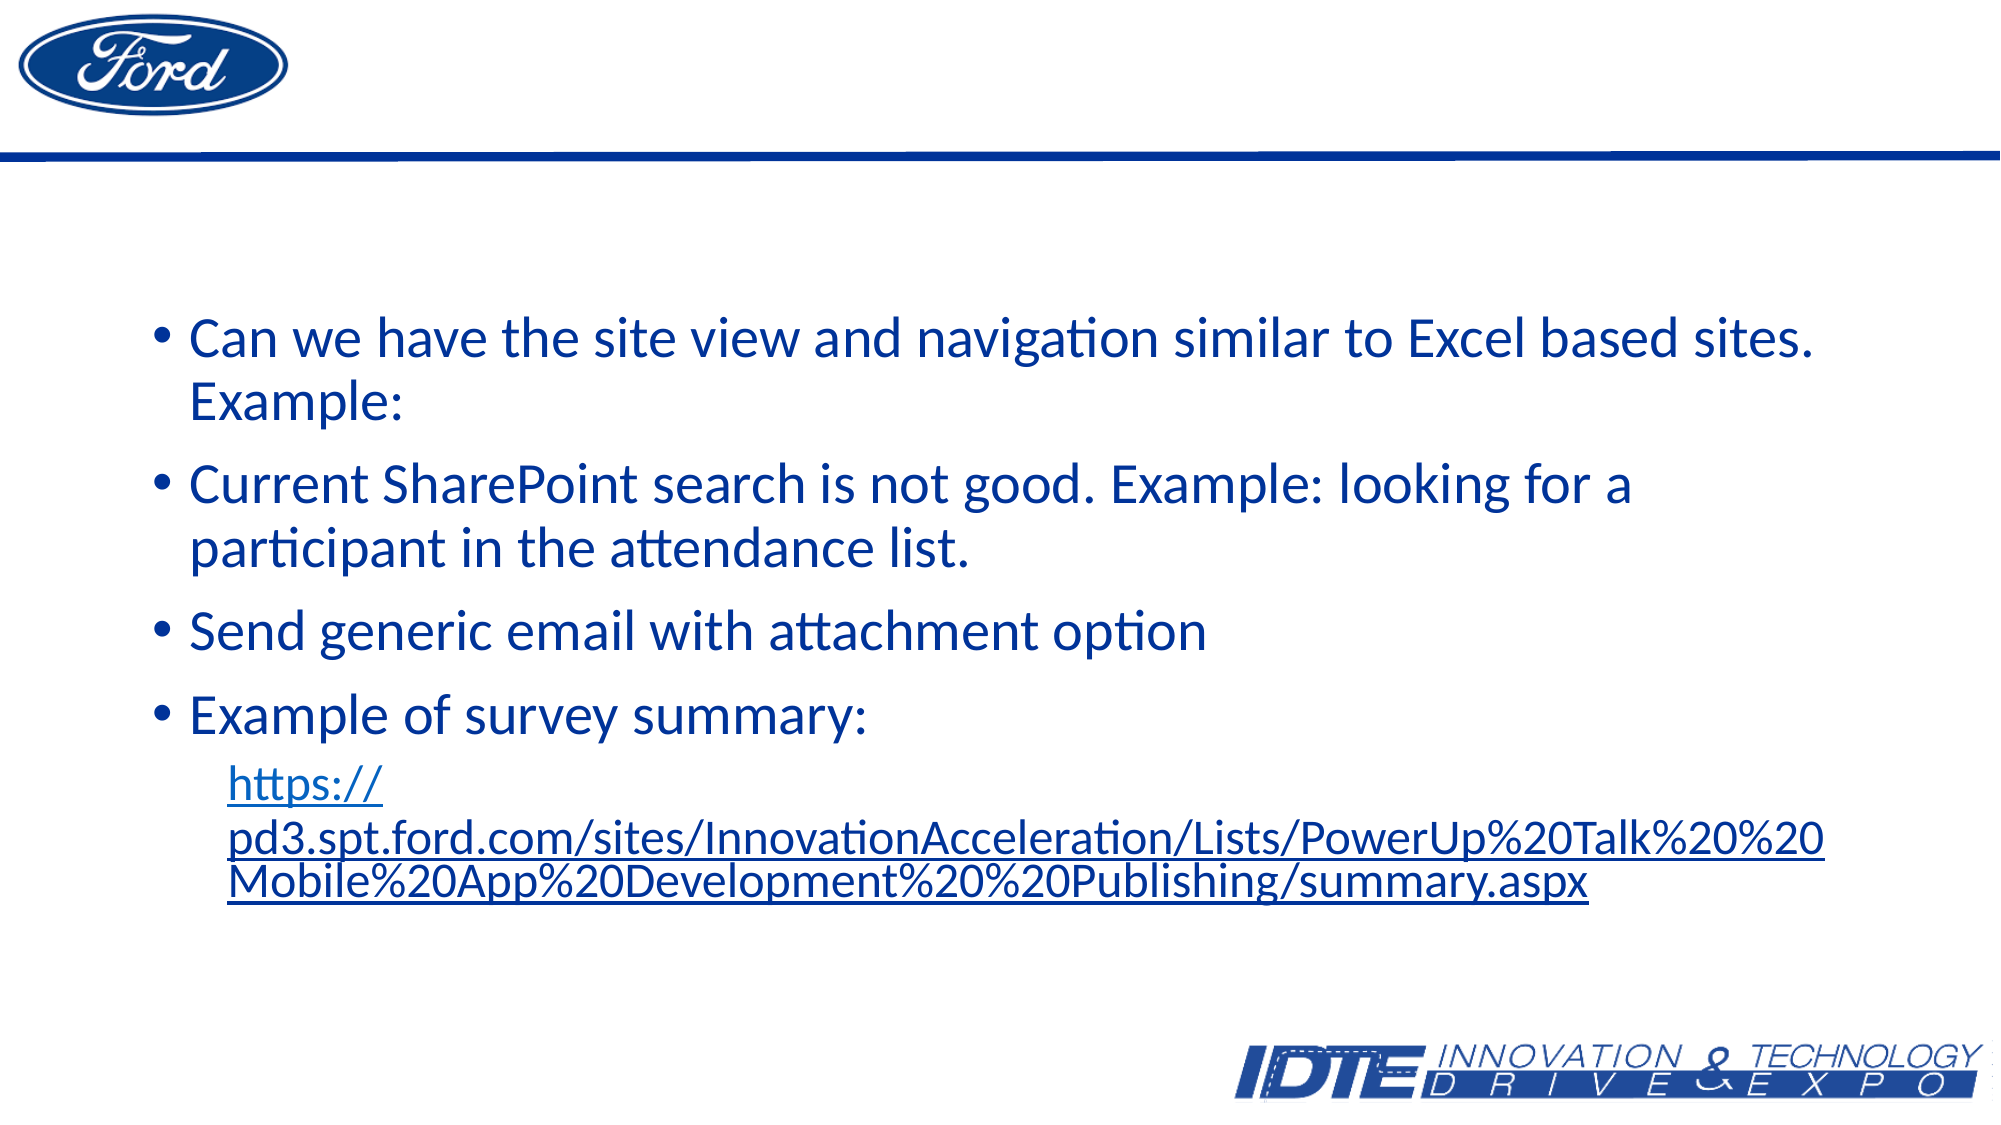

#
Can we have the site view and navigation similar to Excel based sites. Example:
Current SharePoint search is not good. Example: looking for a participant in the attendance list.
Send generic email with attachment option
Example of survey summary:
https://pd3.spt.ford.com/sites/InnovationAcceleration/Lists/PowerUp%20Talk%20%20Mobile%20App%20Development%20%20Publishing/summary.aspx